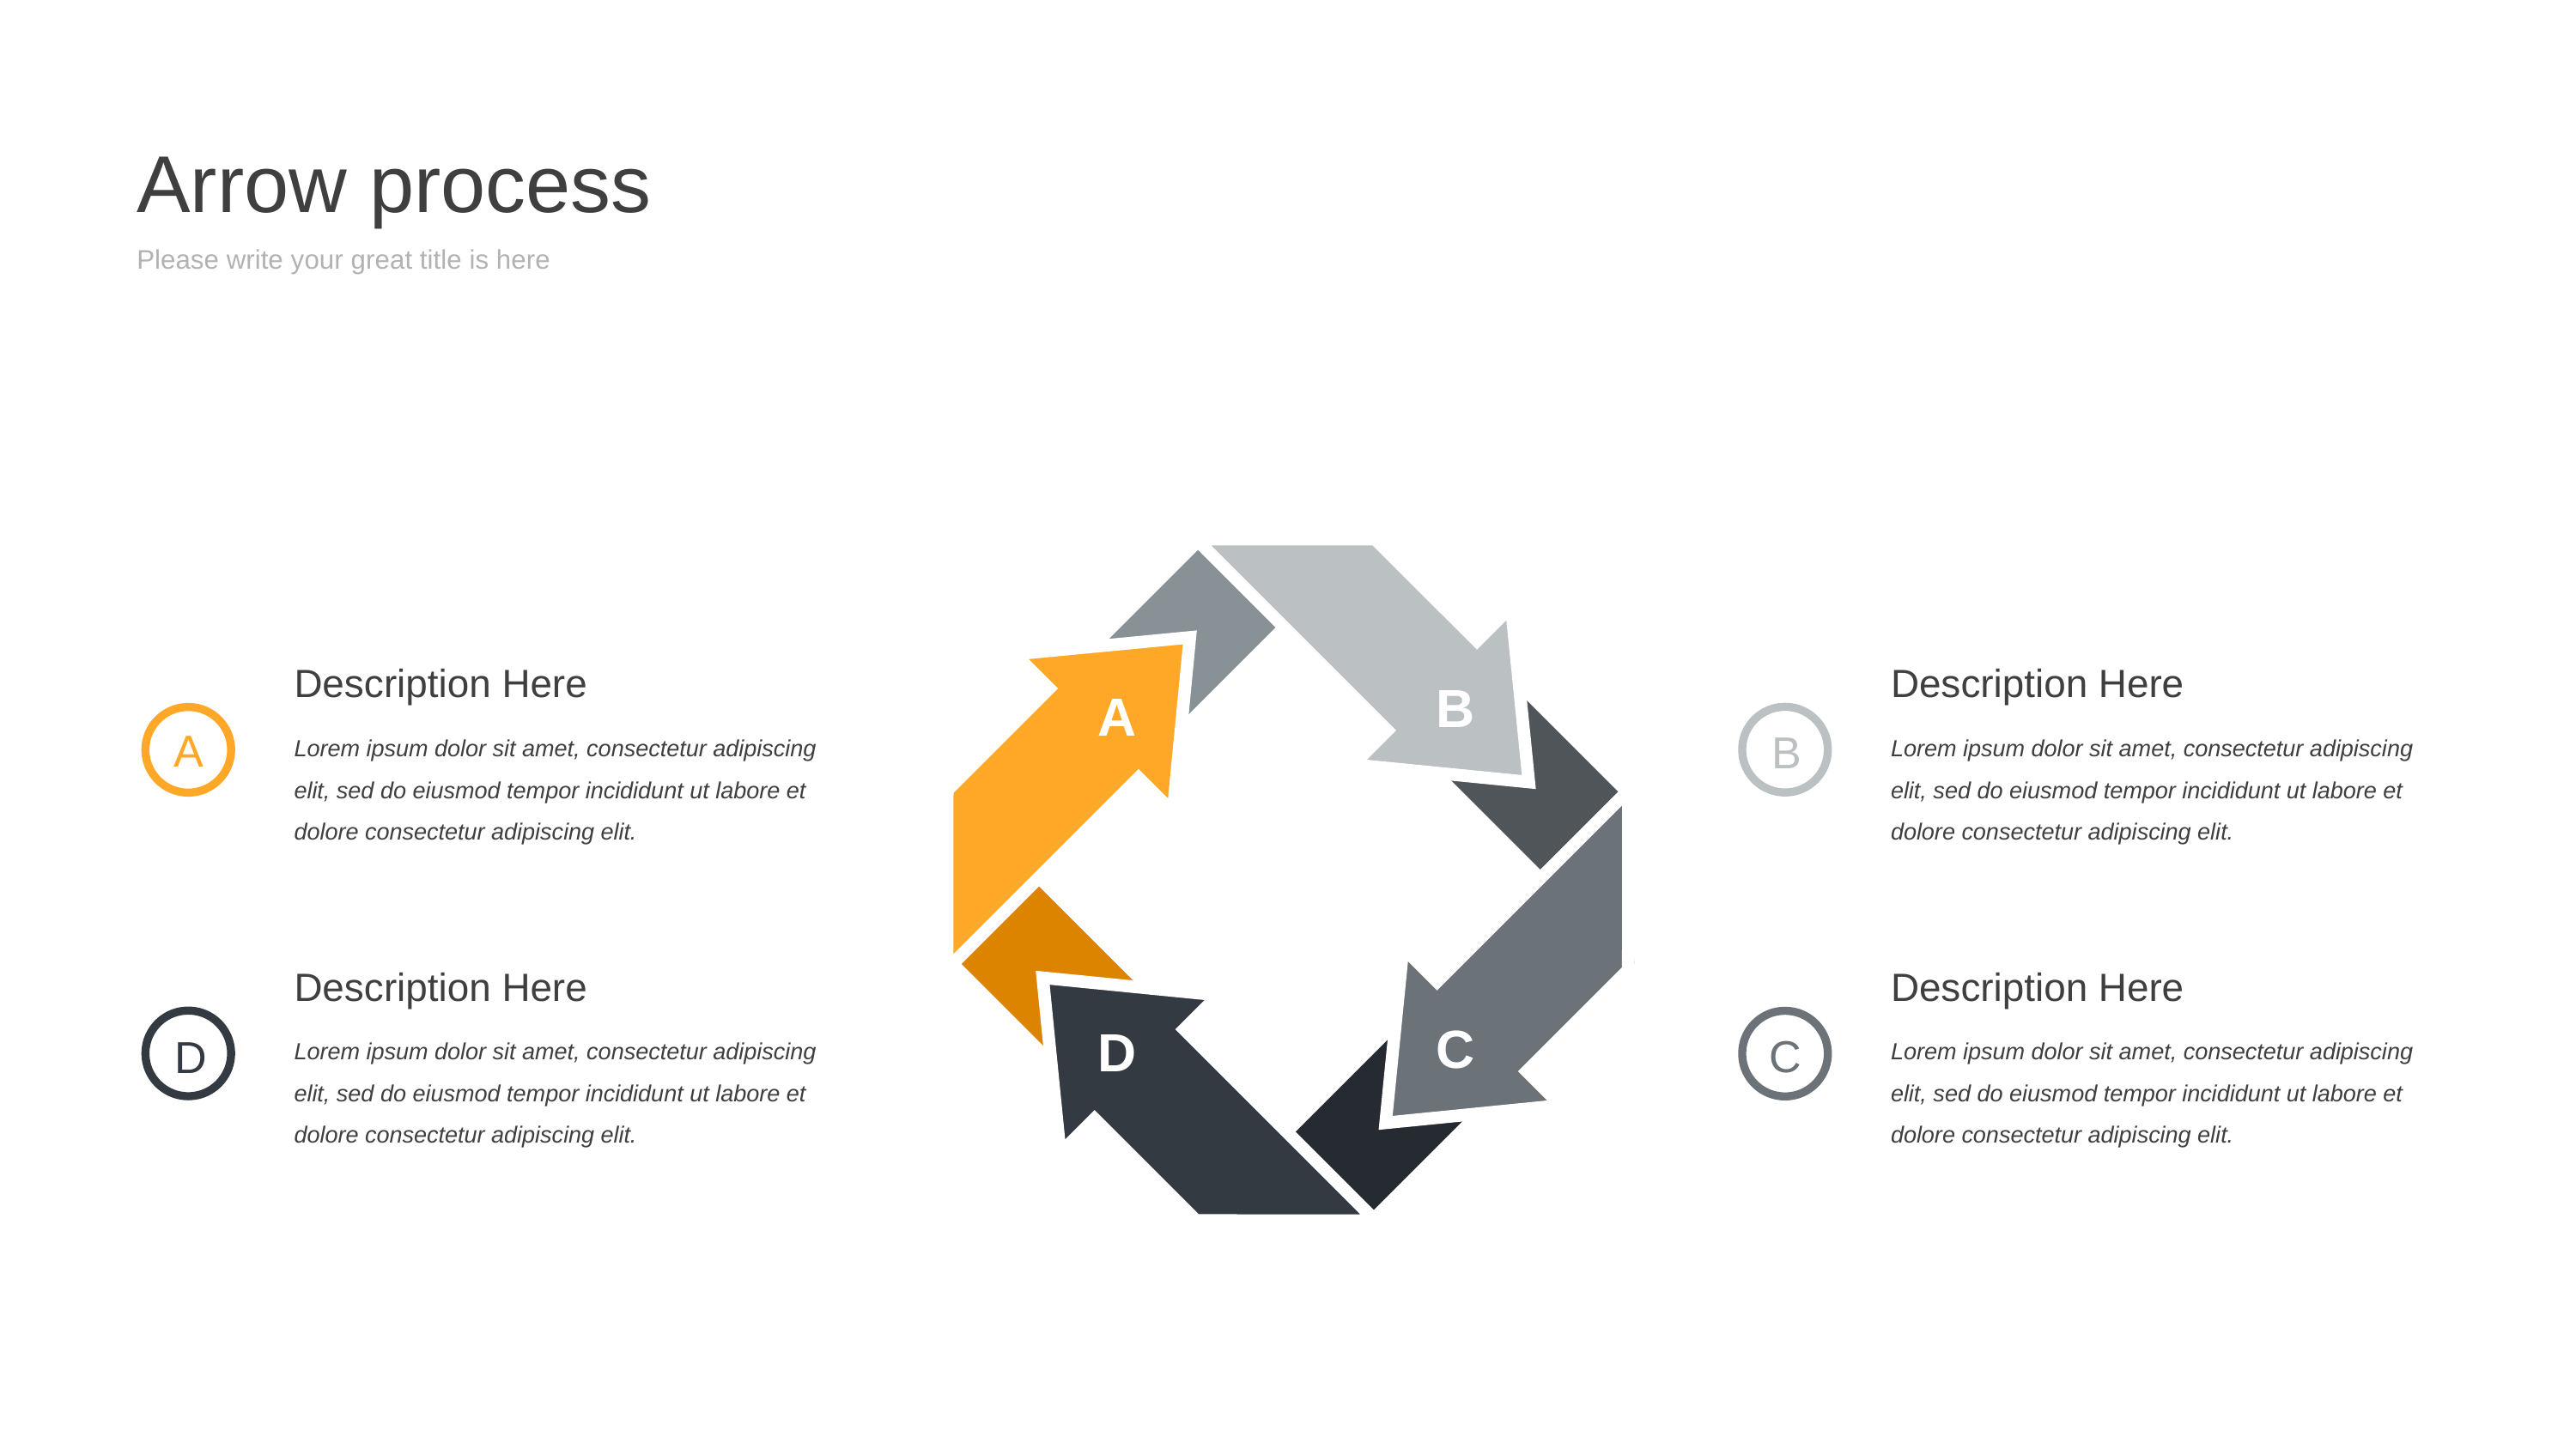

Arrow process
Please write your great title is here

Description Here

Lorem ipsum dolor sit amet, consectetur adipiscing elit, sed do eiusmod tempor incididunt ut labore et dolore consectetur adipiscing elit.
A
Description Here

Lorem ipsum dolor sit amet, consectetur adipiscing elit, sed do eiusmod tempor incididunt ut labore et dolore consectetur adipiscing elit.
D
Description Here
B

A

Lorem ipsum dolor sit amet, consectetur adipiscing elit, sed do eiusmod tempor incididunt ut labore et dolore consectetur adipiscing elit.
B

Description Here
C

D
Lorem ipsum dolor sit amet, consectetur adipiscing elit, sed do eiusmod tempor incididunt ut labore et dolore consectetur adipiscing elit.
C